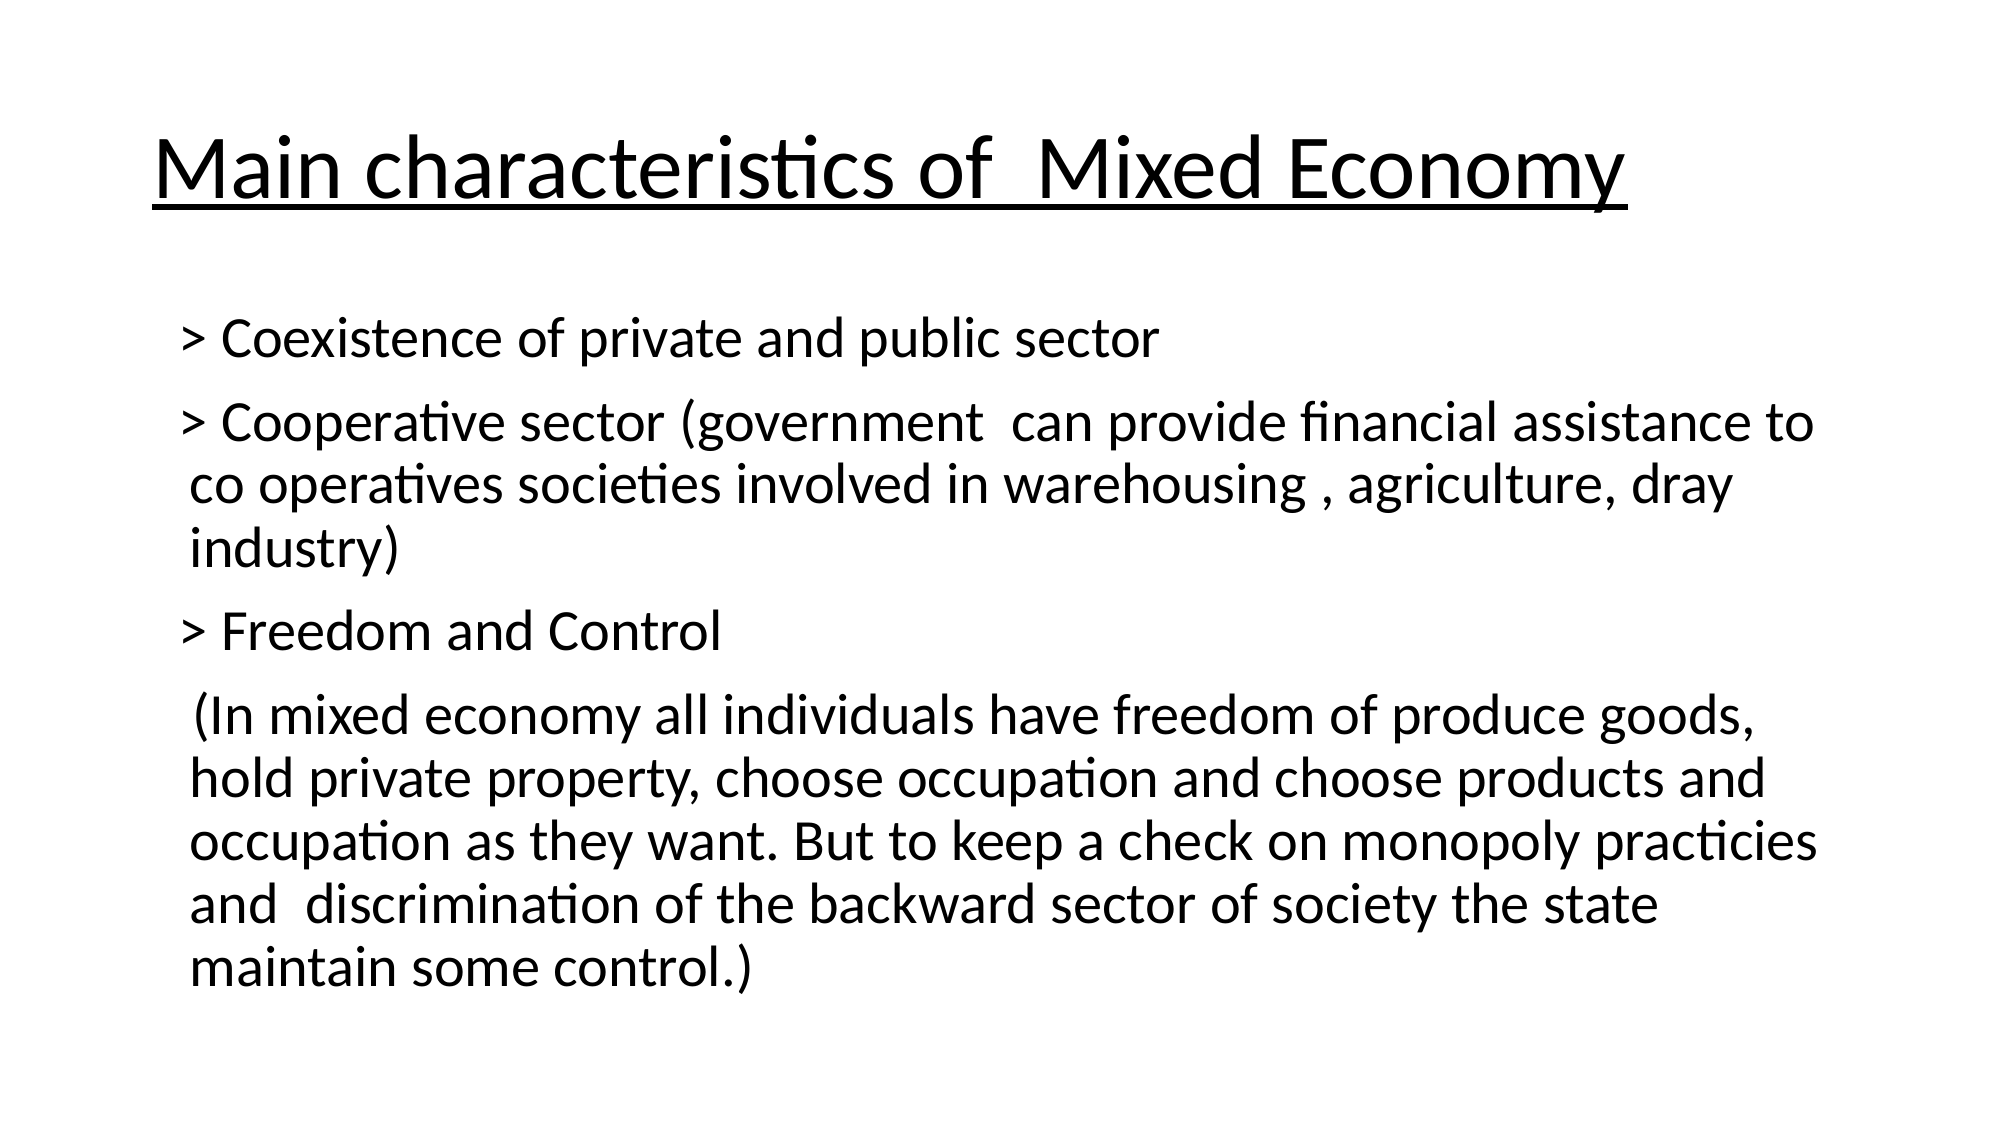

# Main characteristics of  Mixed Economy
  > Coexistence of private and public sector
  > Cooperative sector (government  can provide financial assistance to co operatives societies involved in warehousing , agriculture, dray industry)
  > Freedom and Control
   (In mixed economy all individuals have freedom of produce goods, hold private property, choose occupation and choose products and occupation as they want. But to keep a check on monopoly practicies and  discrimination of the backward sector of society the state maintain some control.)